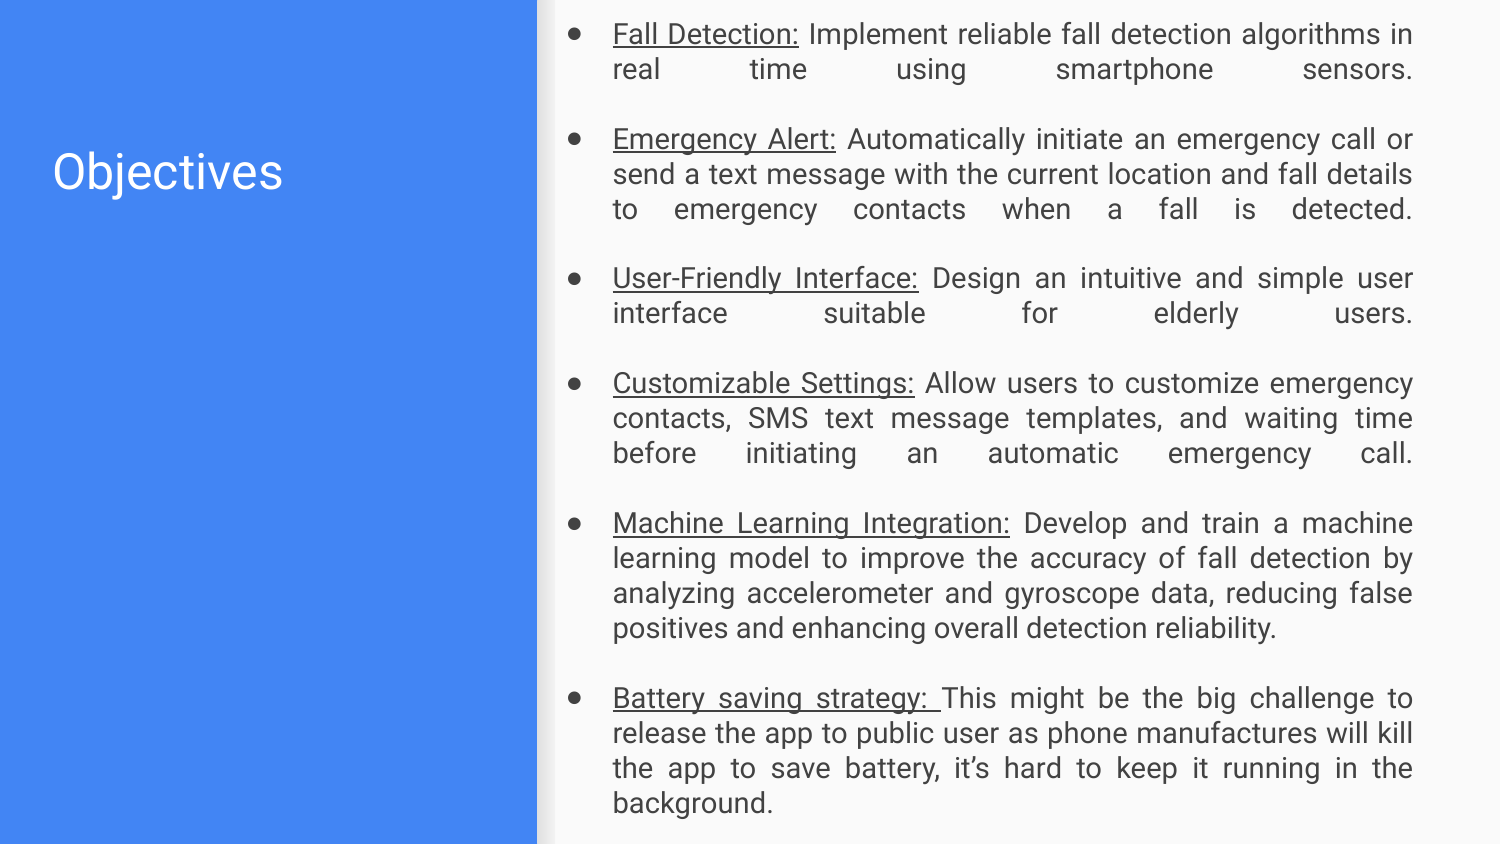

Fall Detection: Implement reliable fall detection algorithms in real time using smartphone sensors.
Emergency Alert: Automatically initiate an emergency call or send a text message with the current location and fall details to emergency contacts when a fall is detected.
User-Friendly Interface: Design an intuitive and simple user interface suitable for elderly users.
Customizable Settings: Allow users to customize emergency contacts, SMS text message templates, and waiting time before initiating an automatic emergency call.
Machine Learning Integration: Develop and train a machine learning model to improve the accuracy of fall detection by analyzing accelerometer and gyroscope data, reducing false positives and enhancing overall detection reliability.

Battery saving strategy: This might be the big challenge to release the app to public user as phone manufactures will kill the app to save battery, it’s hard to keep it running in the background.
# Objectives